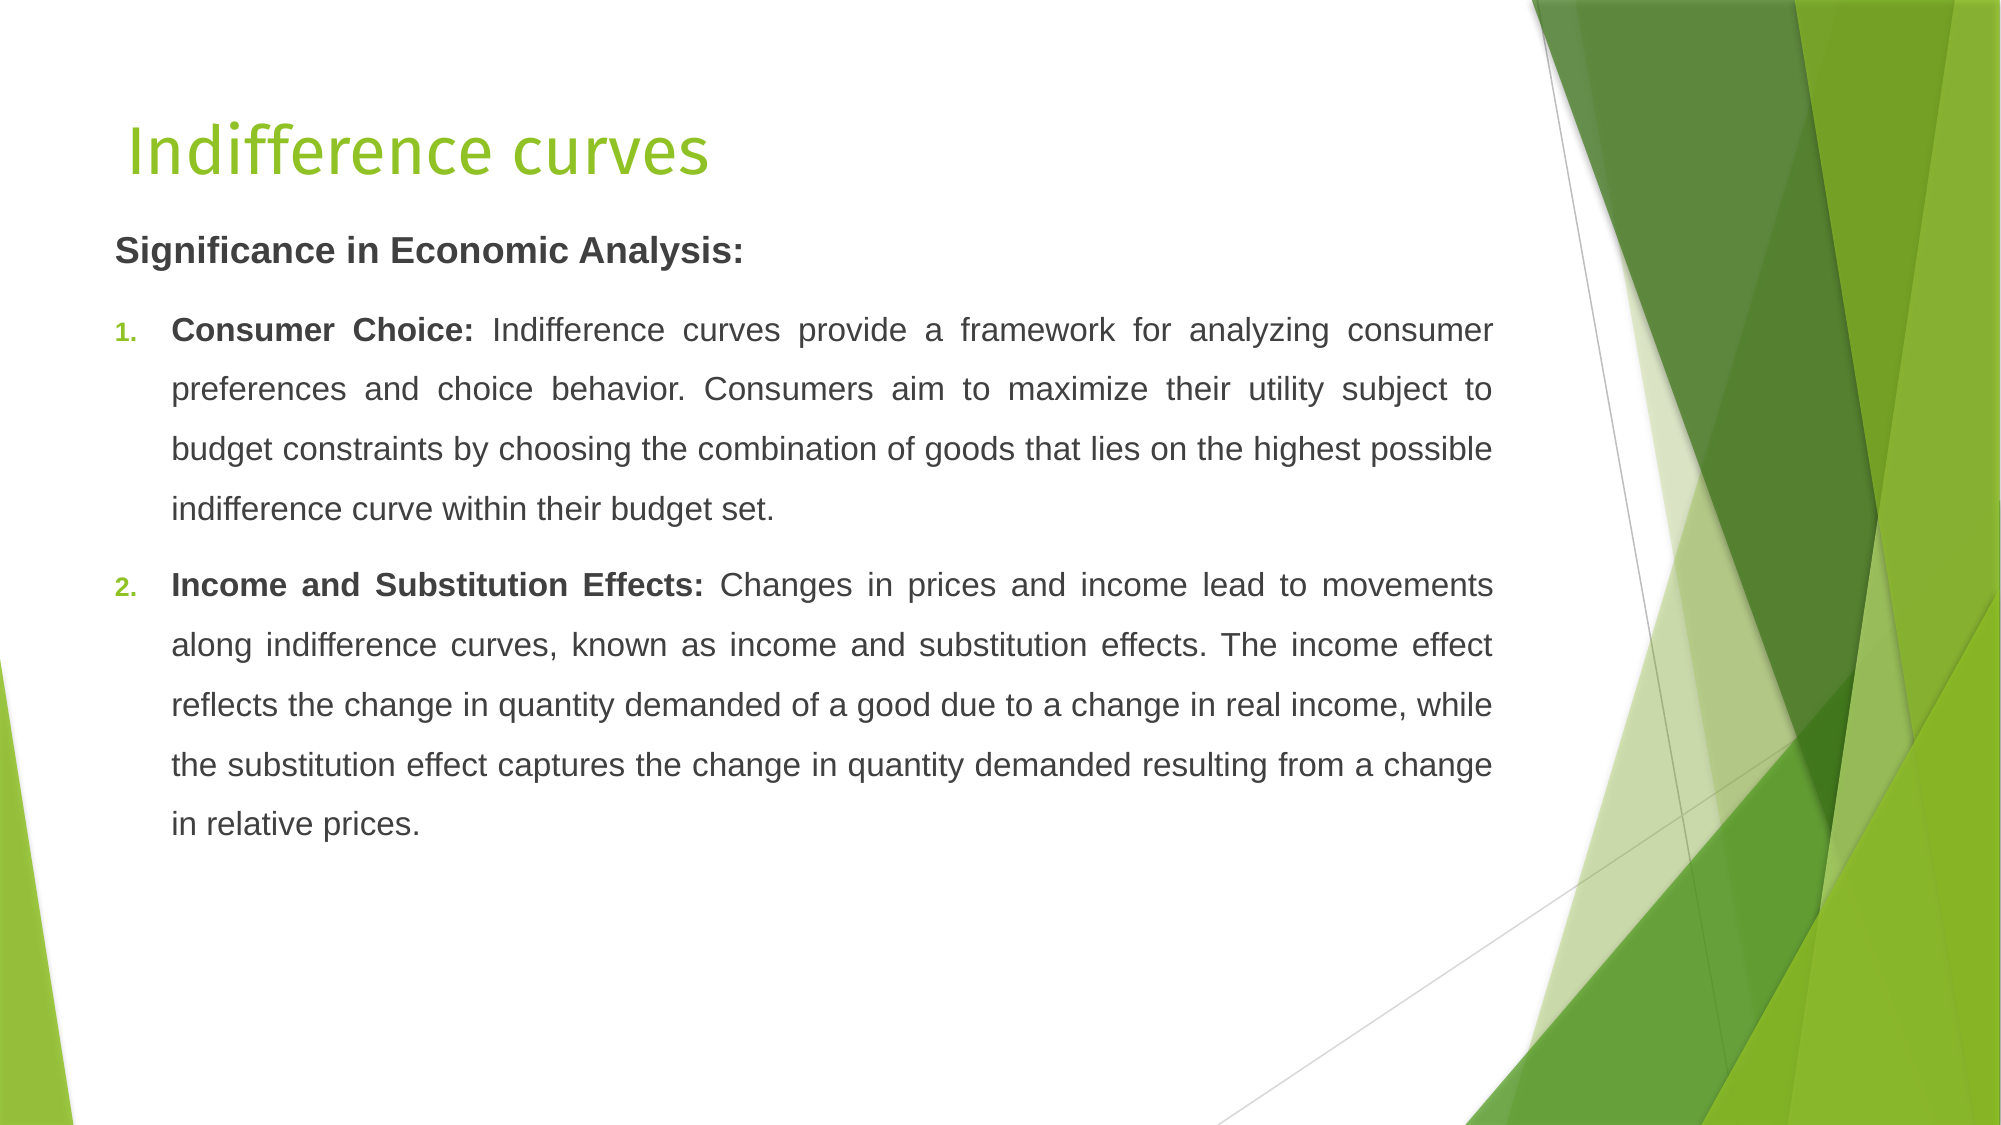

# Indifference curves
Significance in Economic Analysis:
Consumer Choice: Indifference curves provide a framework for analyzing consumer preferences and choice behavior. Consumers aim to maximize their utility subject to budget constraints by choosing the combination of goods that lies on the highest possible indifference curve within their budget set.
Income and Substitution Effects: Changes in prices and income lead to movements along indifference curves, known as income and substitution effects. The income effect reflects the change in quantity demanded of a good due to a change in real income, while the substitution effect captures the change in quantity demanded resulting from a change in relative prices.